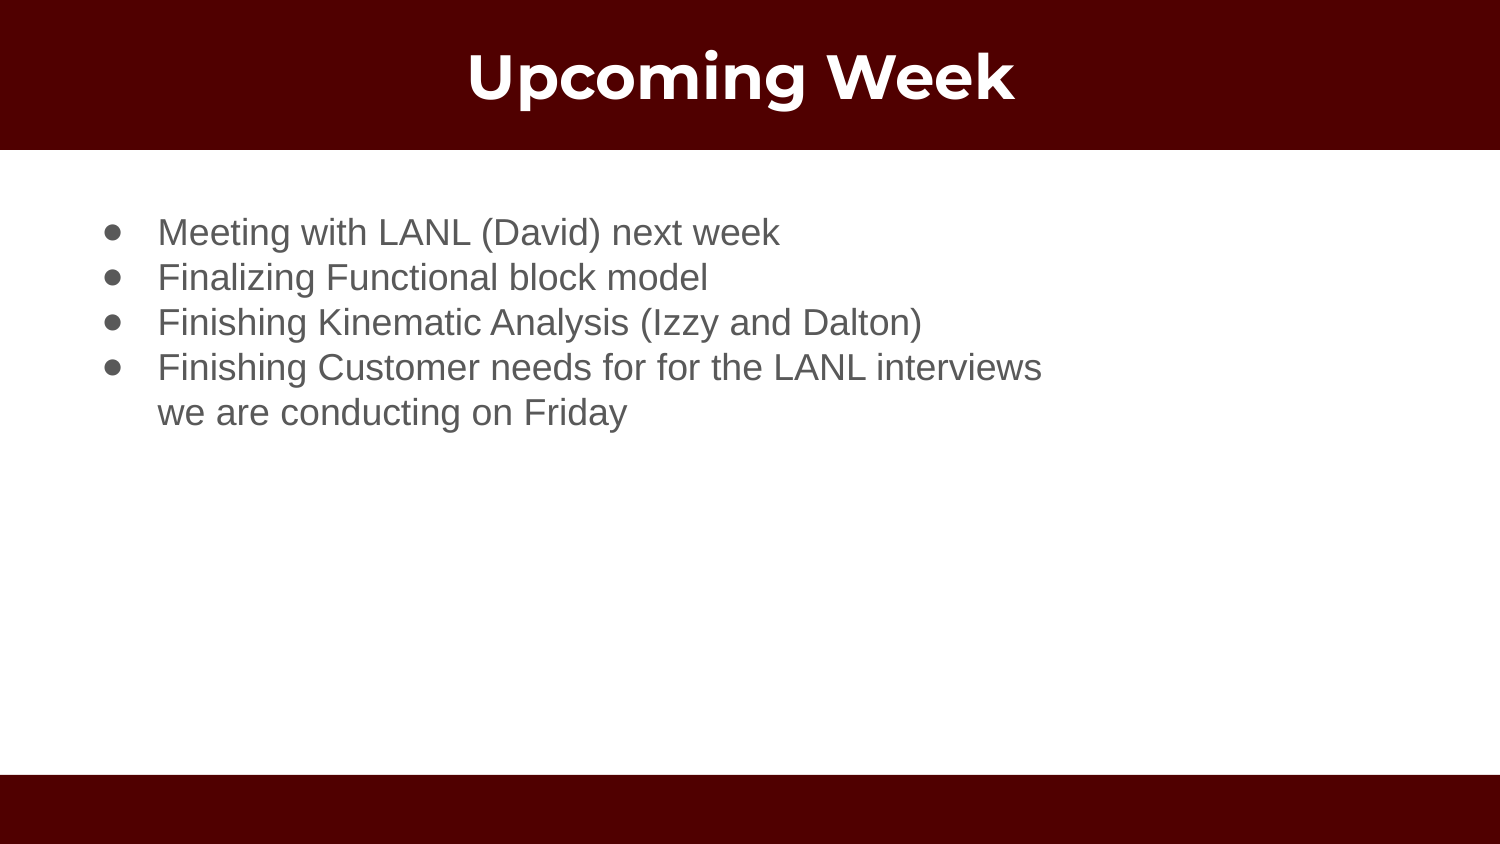

# Upcoming Week
Meeting with LANL (David) next week
Finalizing Functional block model
Finishing Kinematic Analysis (Izzy and Dalton)
Finishing Customer needs for for the LANL interviews we are conducting on Friday